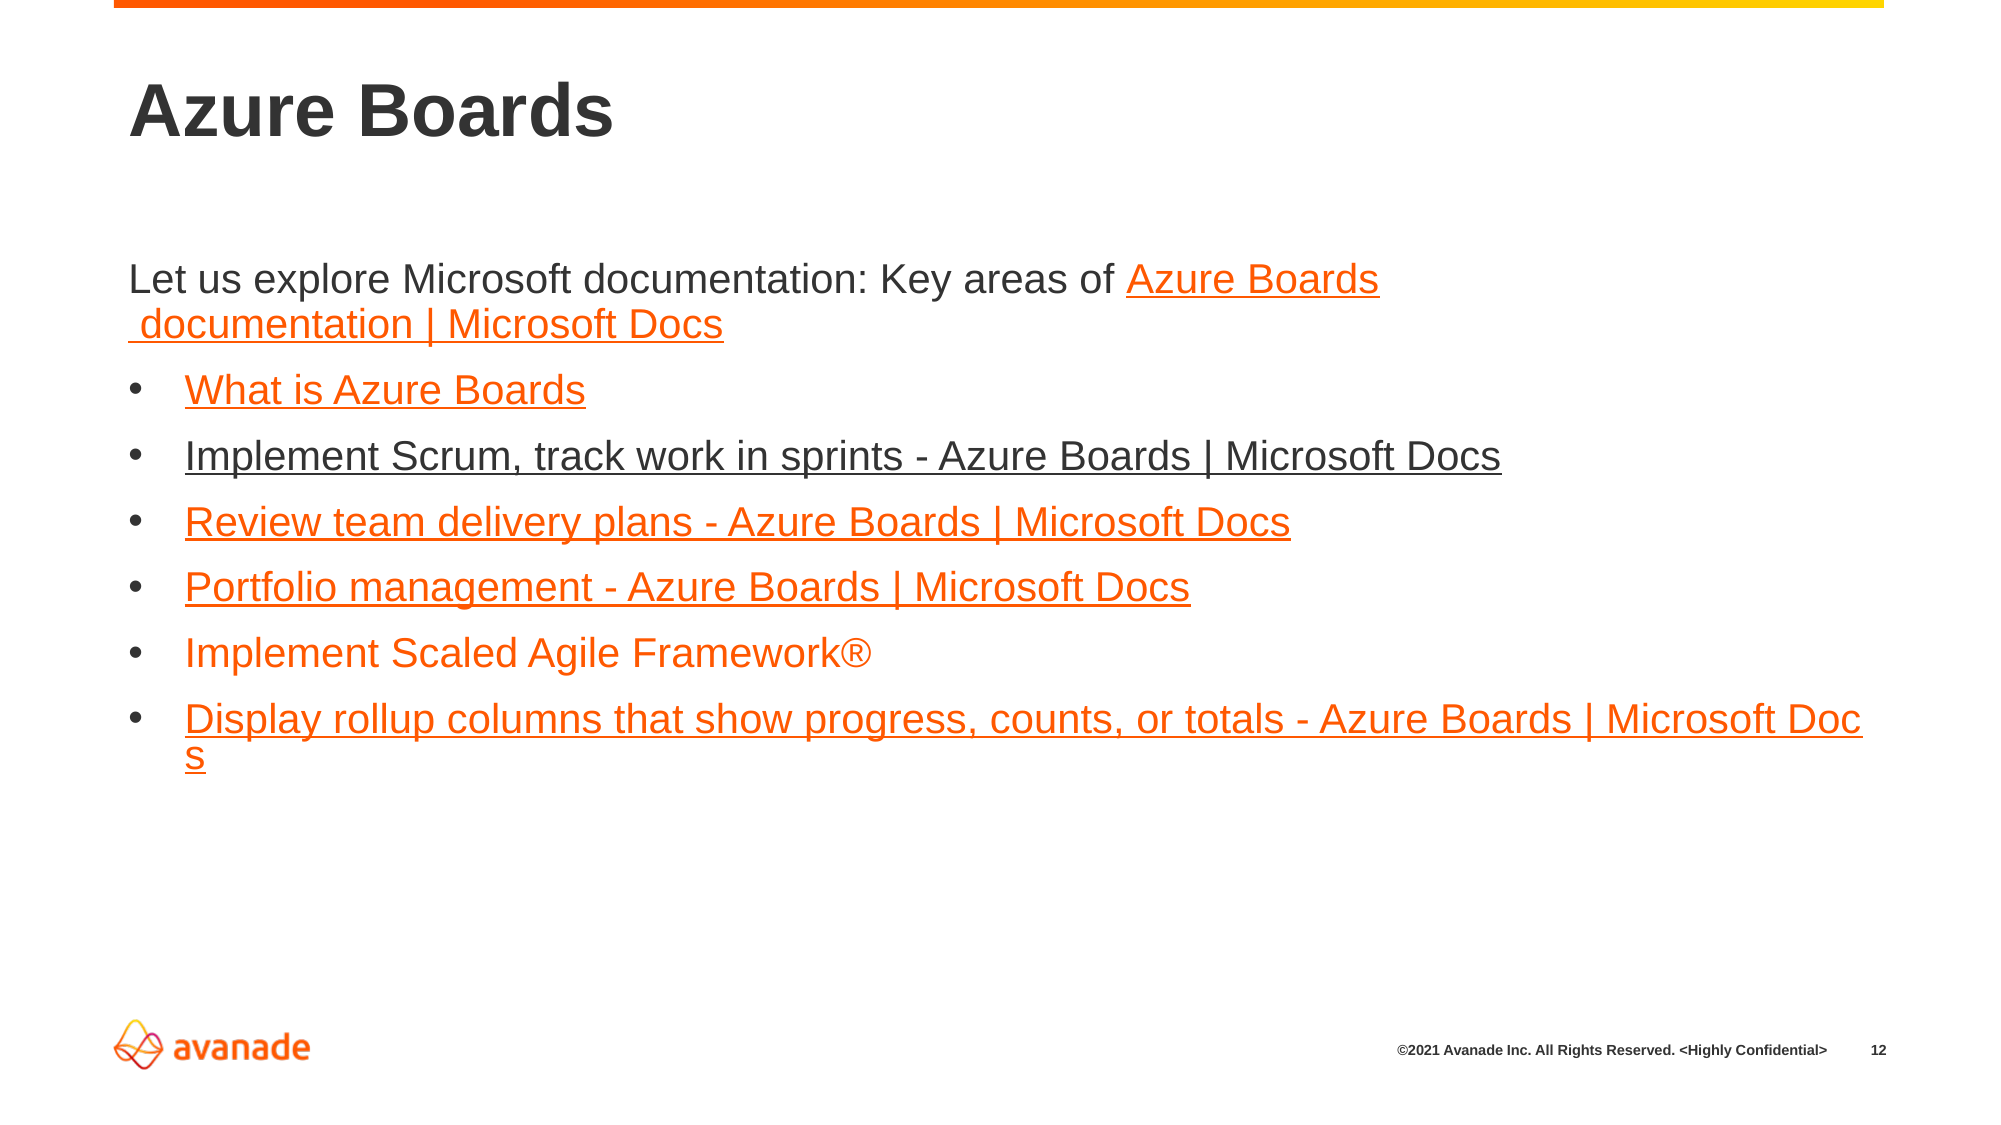

# Azure Boards
Let us explore Microsoft documentation: Key areas of Azure Boards documentation | Microsoft Docs
What is Azure Boards
Implement Scrum, track work in sprints - Azure Boards | Microsoft Docs
Review team delivery plans - Azure Boards | Microsoft Docs
Portfolio management - Azure Boards | Microsoft Docs
Implement Scaled Agile Framework®
Display rollup columns that show progress, counts, or totals - Azure Boards | Microsoft Docs